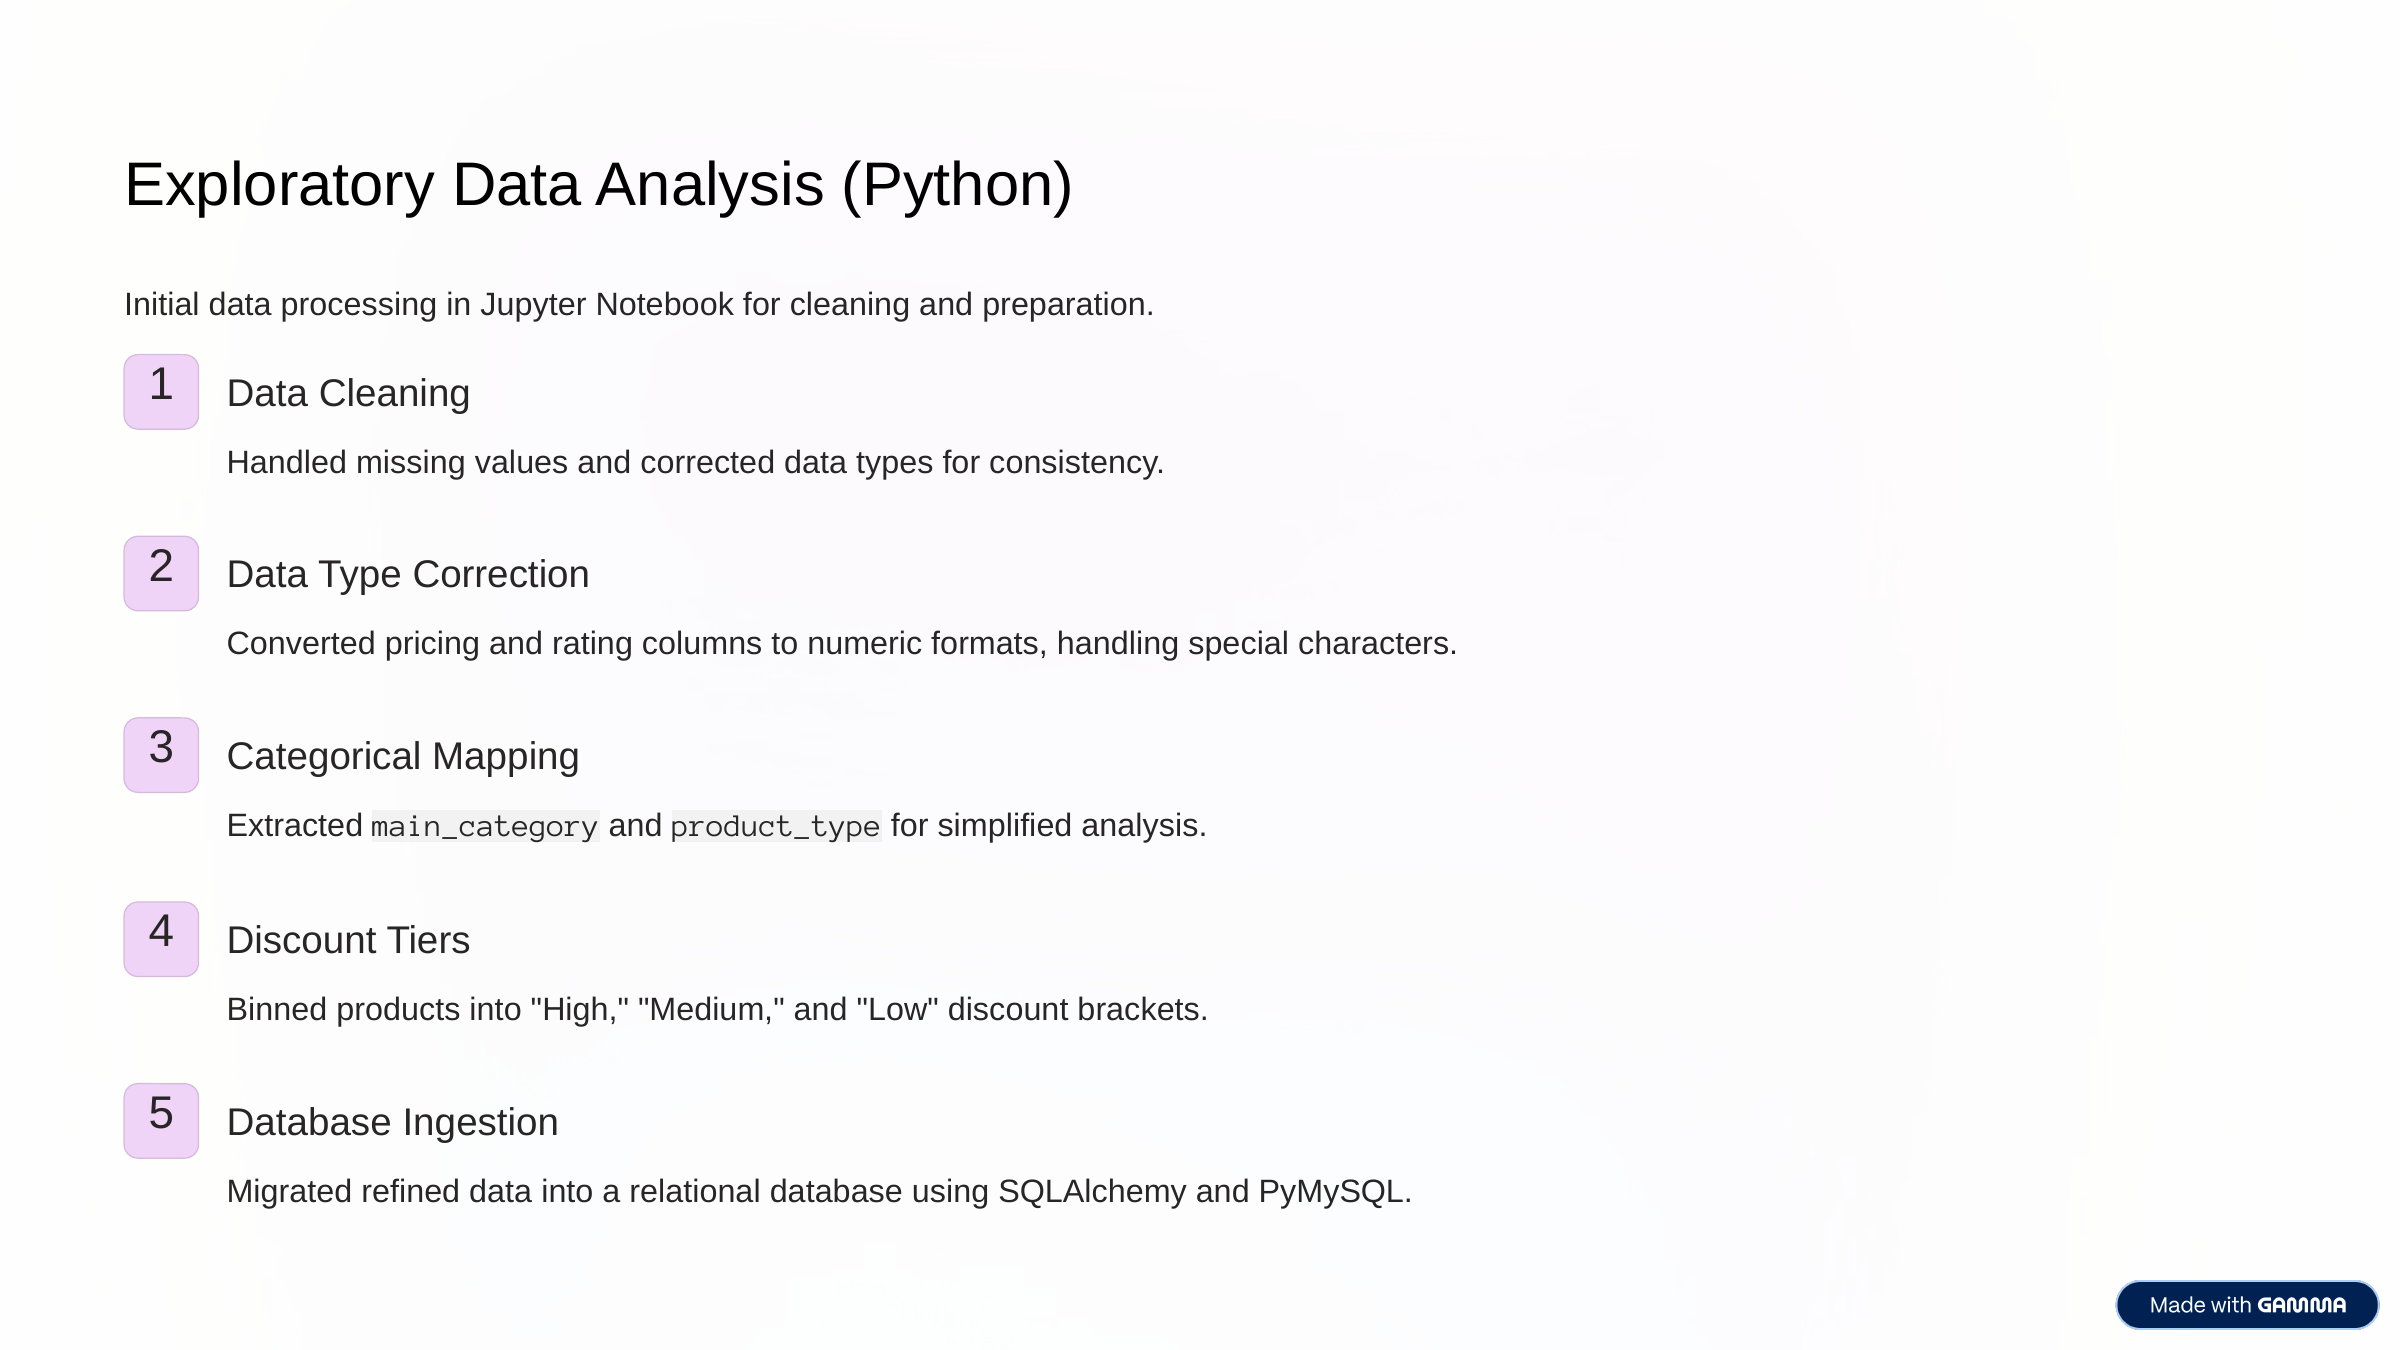

Exploratory Data Analysis (Python)
Initial data processing in Jupyter Notebook for cleaning and preparation.

1
Data Cleaning
Handled missing values and corrected data types for consistency.

2
Data Type Correction
Converted pricing and rating columns to numeric formats, handling special characters.

3
Categorical Mapping
Extracted main_category and product_type for simplified analysis.

4
Discount Tiers
Binned products into "High," "Medium," and "Low" discount brackets.

5
Database Ingestion
Migrated refined data into a relational database using SQLAlchemy and PyMySQL.